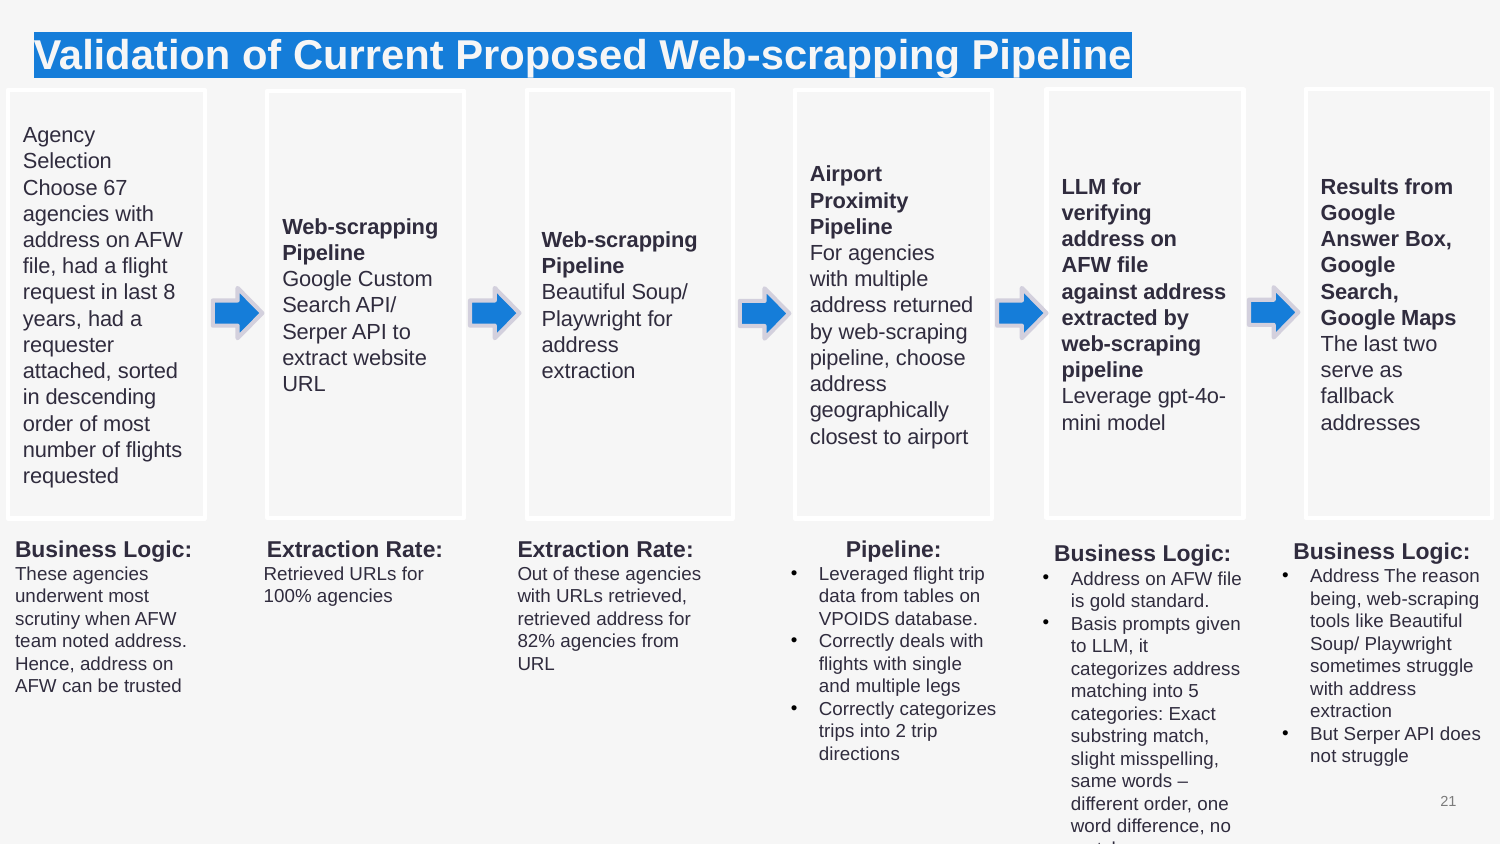

# Validation of Current Proposed Web-scrapping Pipeline
LLM for verifying address on AFW file against address extracted by web-scraping pipeline Leverage gpt-4o-mini model
Results from Google Answer Box, Google Search, Google Maps The last two serve as fallback addresses
Agency Selection
Choose 67 agencies with address on AFW file, had a flight request in last 8 years, had a requester attached, sorted in descending order of most number of flights requested
Web-scrapping Pipeline
Beautiful Soup/ Playwright for address extraction
Airport Proximity Pipeline
For agencies with multiple address returned by web-scraping pipeline, choose address geographically closest to airport
Web-scrapping Pipeline
Google Custom Search API/ Serper API to extract website URL

Business Logic:
These agencies underwent most scrutiny when AFW team noted address. Hence, address on AFW can be trusted
Extraction Rate:
Retrieved URLs for 100% agencies
Extraction Rate:
Out of these agencies with URLs retrieved, retrieved address for 82% agencies from URL
Pipeline:
Leveraged flight trip data from tables on VPOIDS database.
Correctly deals with flights with single and multiple legs
Correctly categorizes trips into 2 trip directions
Business Logic:
Address The reason being, web-scraping tools like Beautiful Soup/ Playwright sometimes struggle with address extraction
But Serper API does not struggle

Business Logic:
Address on AFW file is gold standard.
Basis prompts given to LLM, it categorizes address matching into 5 categories: Exact substring match, slight misspelling, same words – different order, one word difference, no match

21